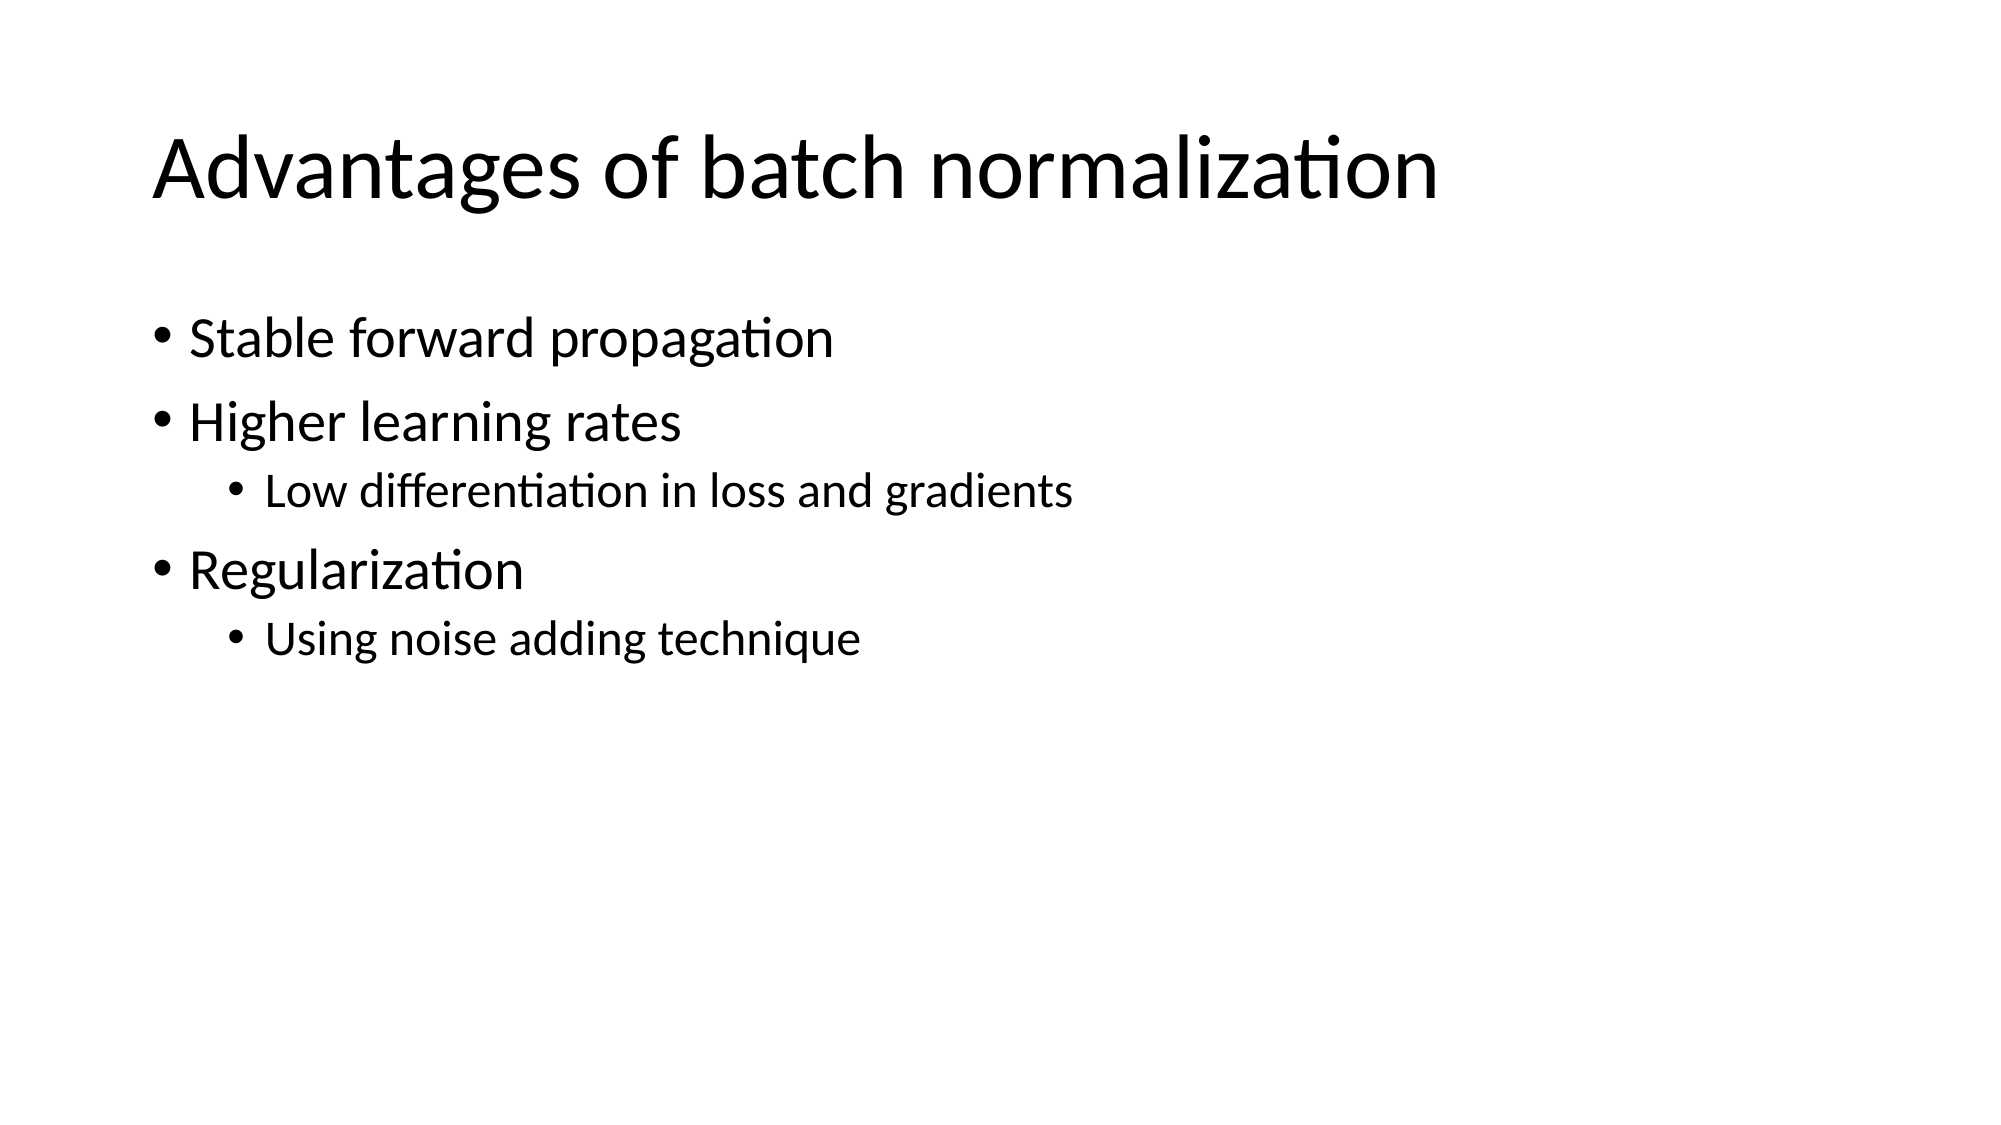

# Advantages of batch normalization
Stable forward propagation
Higher learning rates
Low differentiation in loss and gradients
Regularization
Using noise adding technique